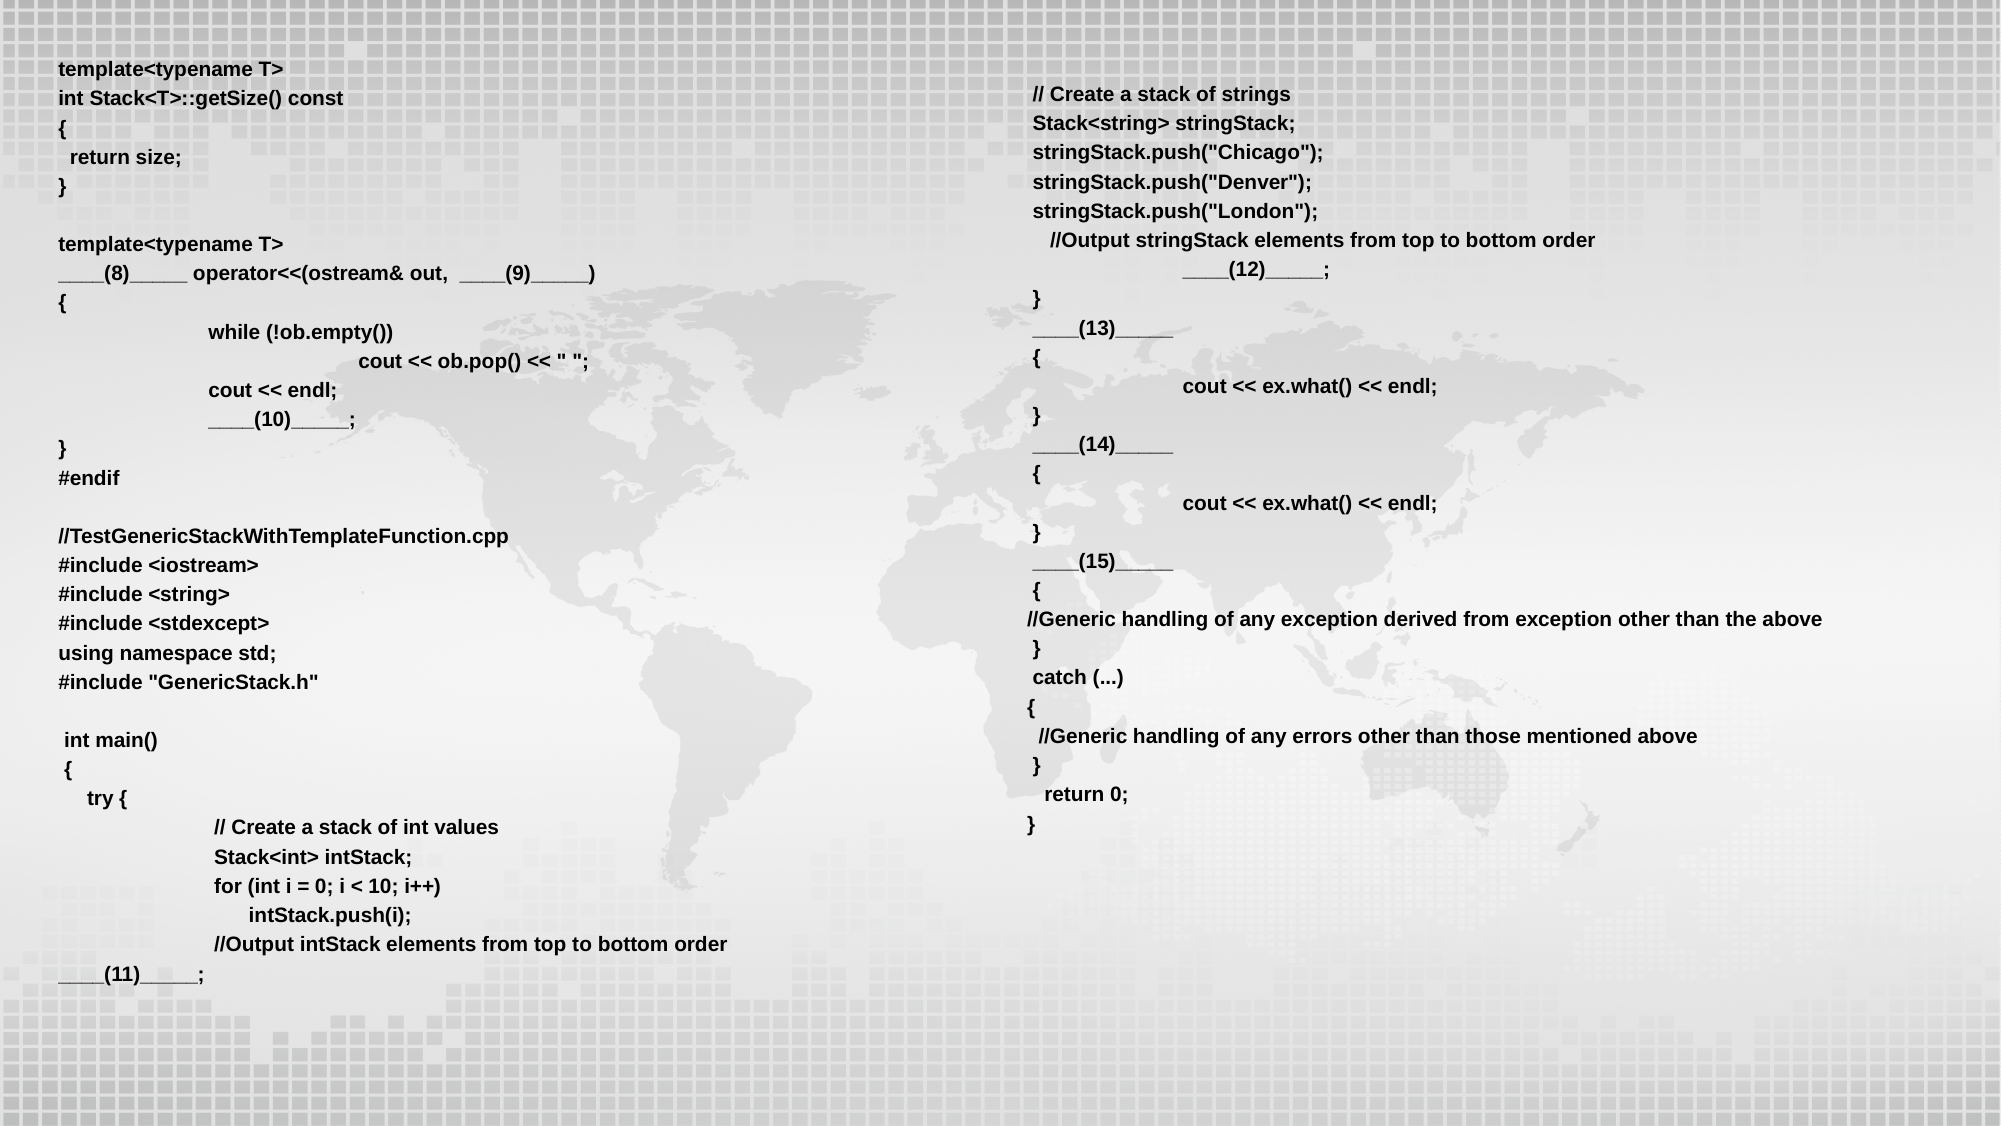

template<typename T>
int Stack<T>::getSize() const
{
  return size;
}

template<typename T>
____(8)_____ operator<<(ostream& out,  ____(9)_____)
{
	while (!ob.empty())
		cout << ob.pop() << " ";
	cout << endl;
	____(10)_____;
}
#endif

//TestGenericStackWithTemplateFunction.cpp
#include <iostream>
#include <string>
#include <stdexcept>
using namespace std;
#include "GenericStack.h"

 int main()
 {
     try {
	 // Create a stack of int values
	 Stack<int> intStack;
	 for (int i = 0; i < 10; i++)
      	       intStack.push(i);
	 //Output intStack elements from top to bottom order
____(11)_____;

 // Create a stack of strings
 Stack<string> stringStack;
 stringStack.push("Chicago");
 stringStack.push("Denver");
 stringStack.push("London");
    //Output stringStack elements from top to bottom order
	 ____(12)_____;
 }
 ____(13)_____
 {
	 cout << ex.what() << endl;
 }
 ____(14)_____
 {
	 cout << ex.what() << endl;
 }
 ____(15)_____
 {
//Generic handling of any exception derived from exception other than the above
 }
 catch (...)
{
  //Generic handling of any errors other than those mentioned above
 }
   return 0;
}